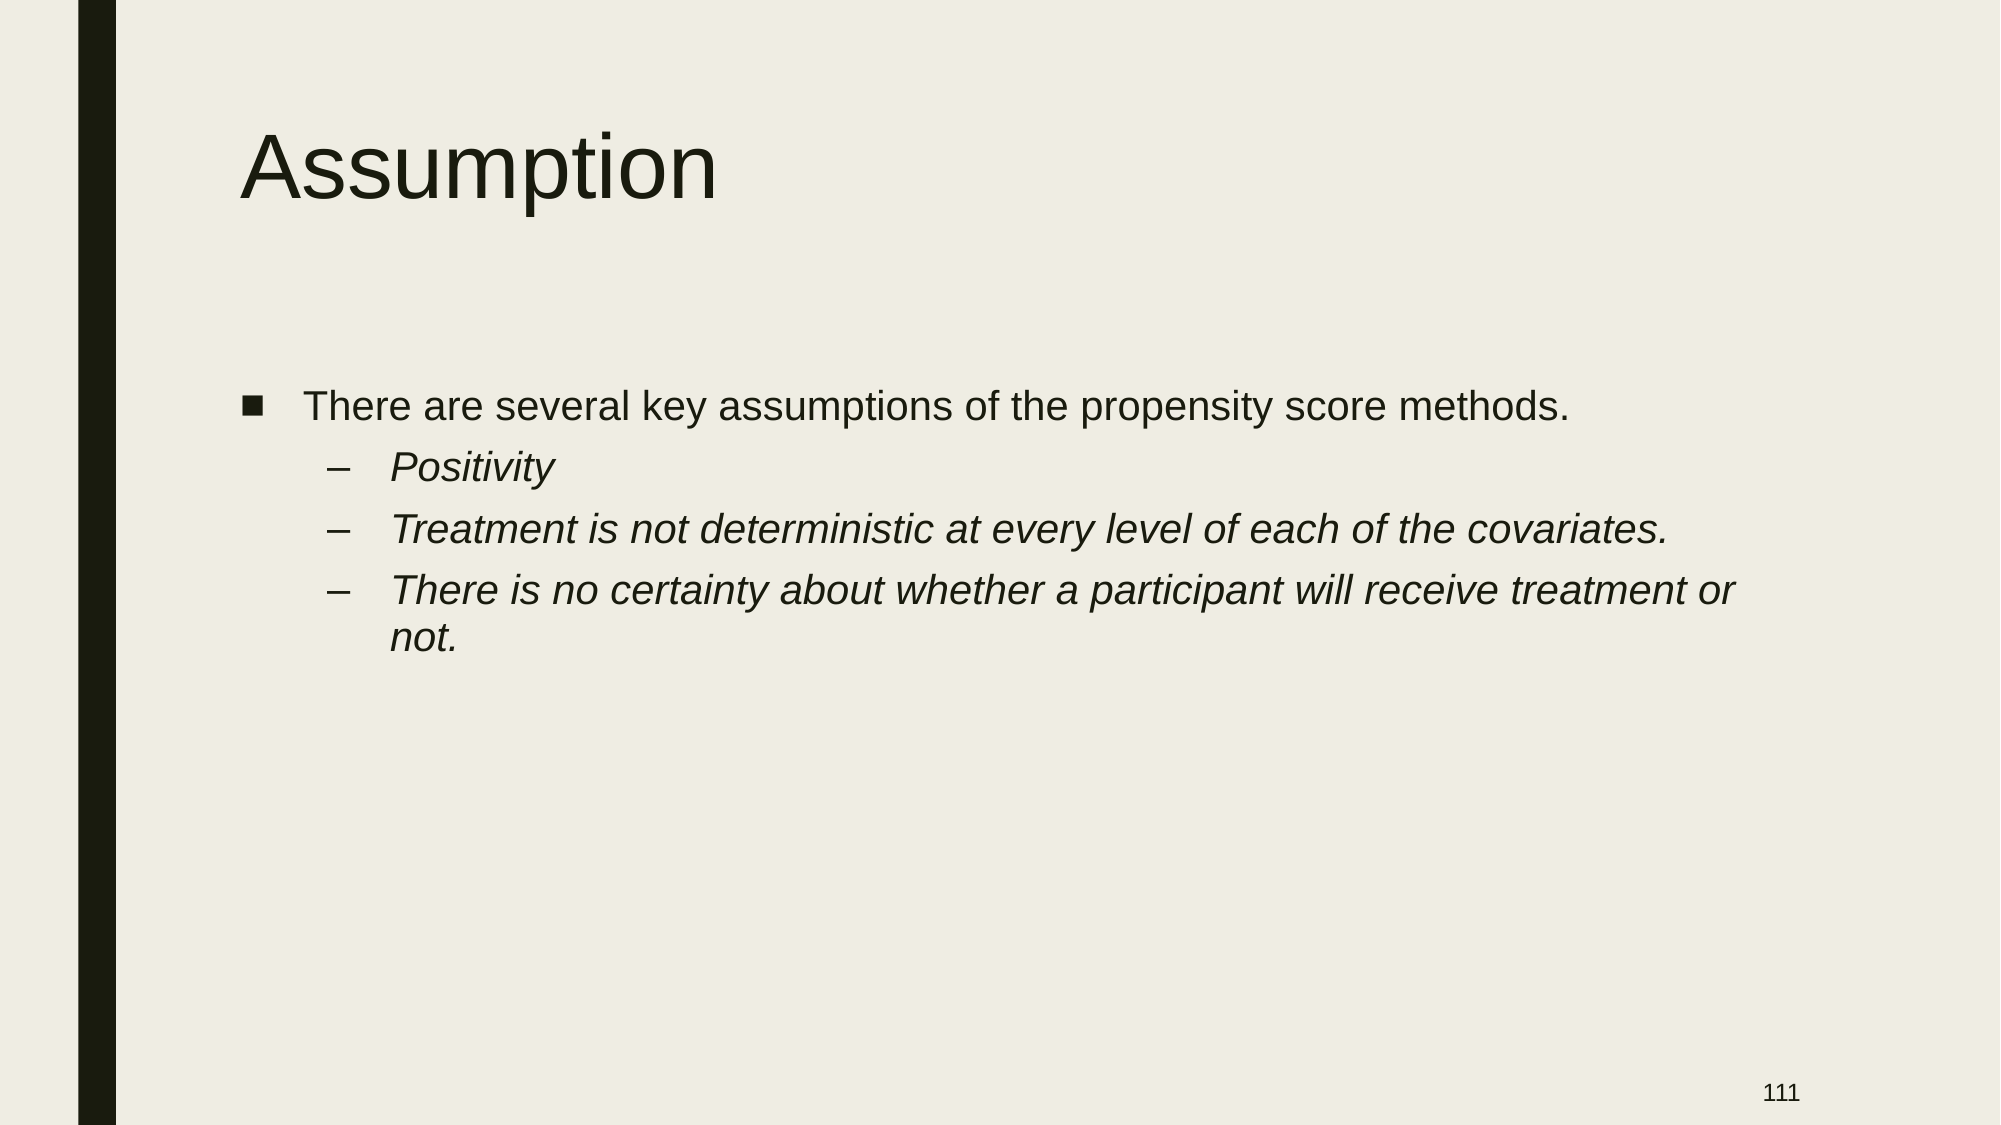

# Assumption
There are several key assumptions of the propensity score methods.
Positivity
Treatment is not deterministic at every level of each of the covariates.
There is no certainty about whether a participant will receive treatment or not.
111